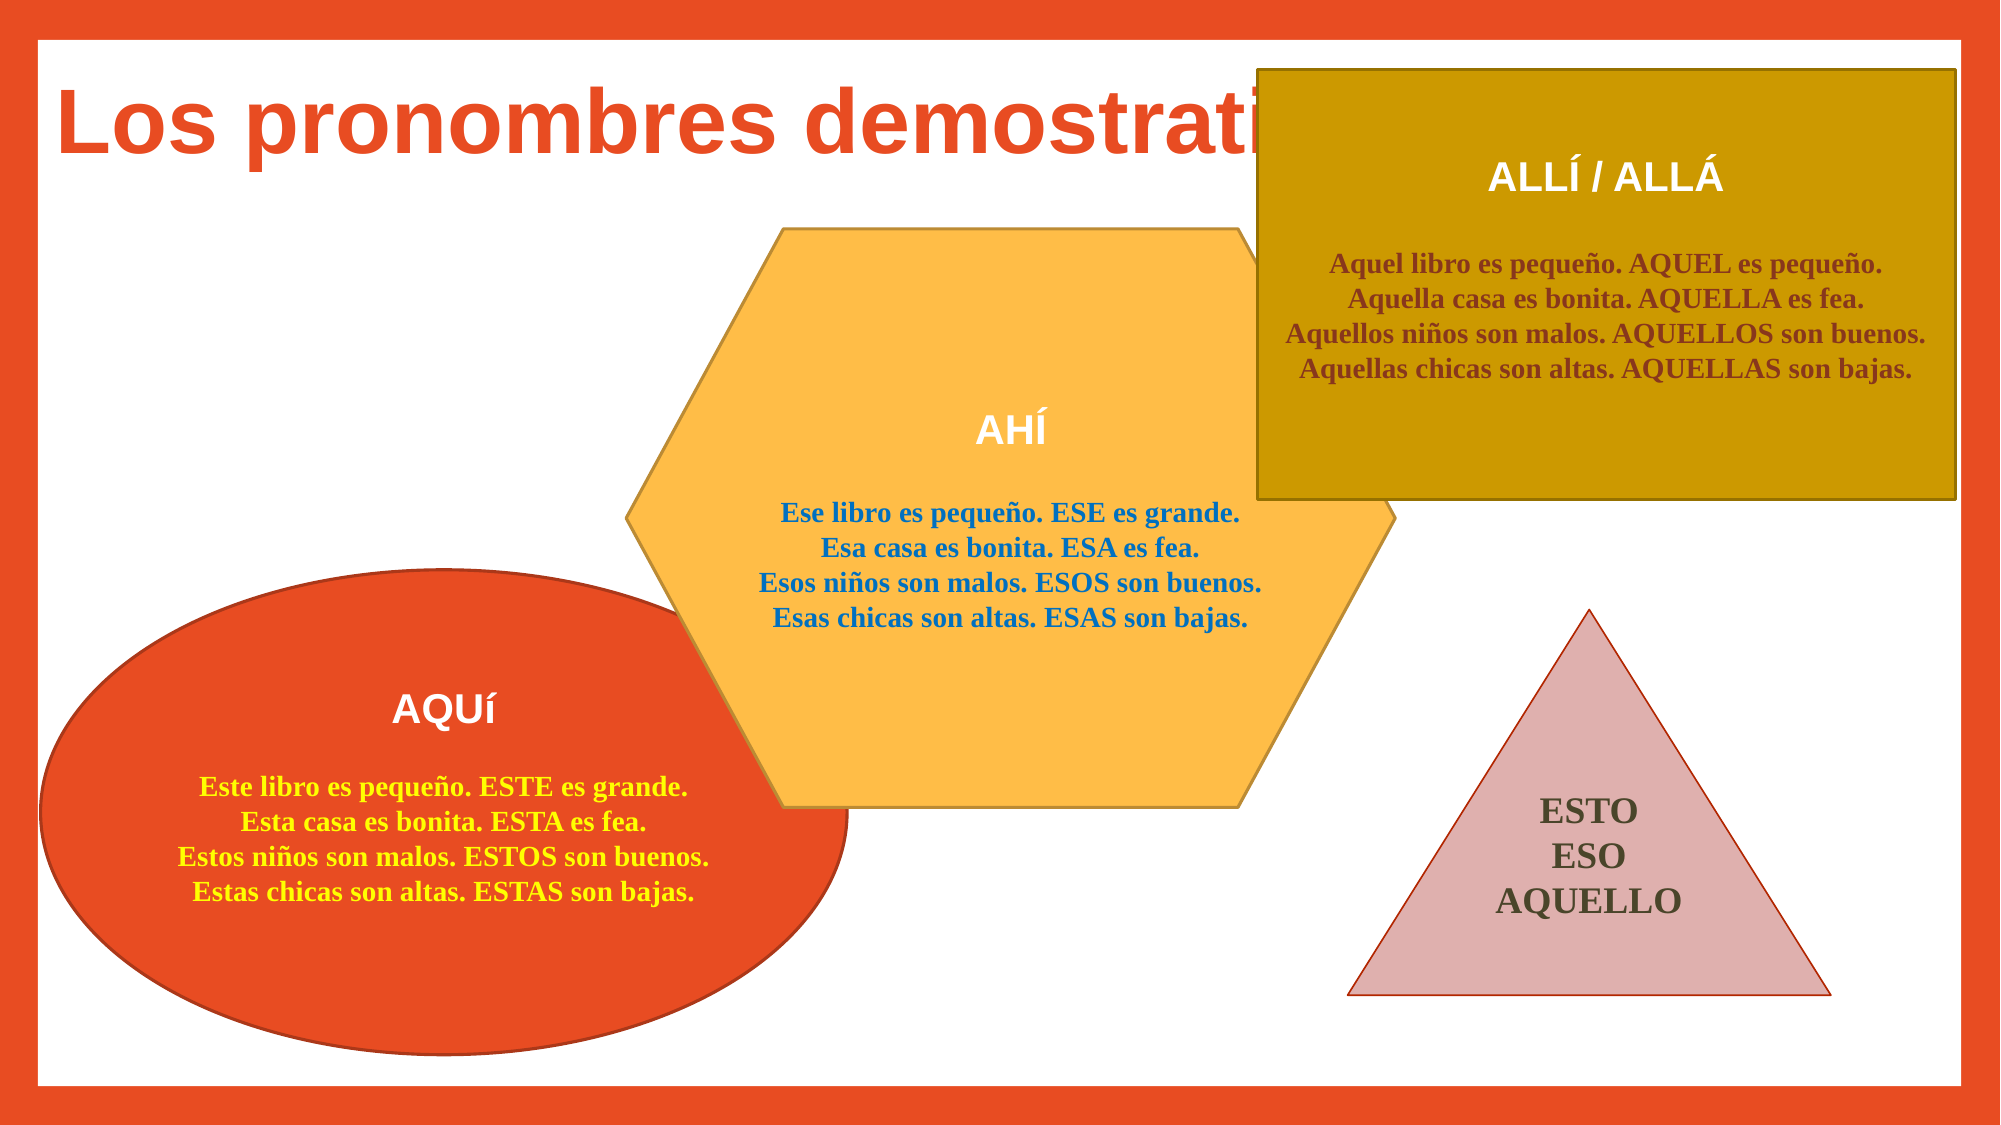

# Los pronombres demostrativos
ALLÍ / ALLÁ

Aquel libro es pequeño. AQUEL es pequeño.
Aquella casa es bonita. AQUELLA es fea.
Aquellos niños son malos. AQUELLOS son buenos.
Aquellas chicas son altas. AQUELLAS son bajas.

AHÍ

Ese libro es pequeño. ESE es grande.
Esa casa es bonita. ESA es fea.
Esos niños son malos. ESOS son buenos.
Esas chicas son altas. ESAS son bajas.
AQUí

Este libro es pequeño. ESTE es grande.
Esta casa es bonita. ESTA es fea.
Estos niños son malos. ESTOS son buenos.
Estas chicas son altas. ESTAS son bajas.

ESTO
ESO
AQUELLO